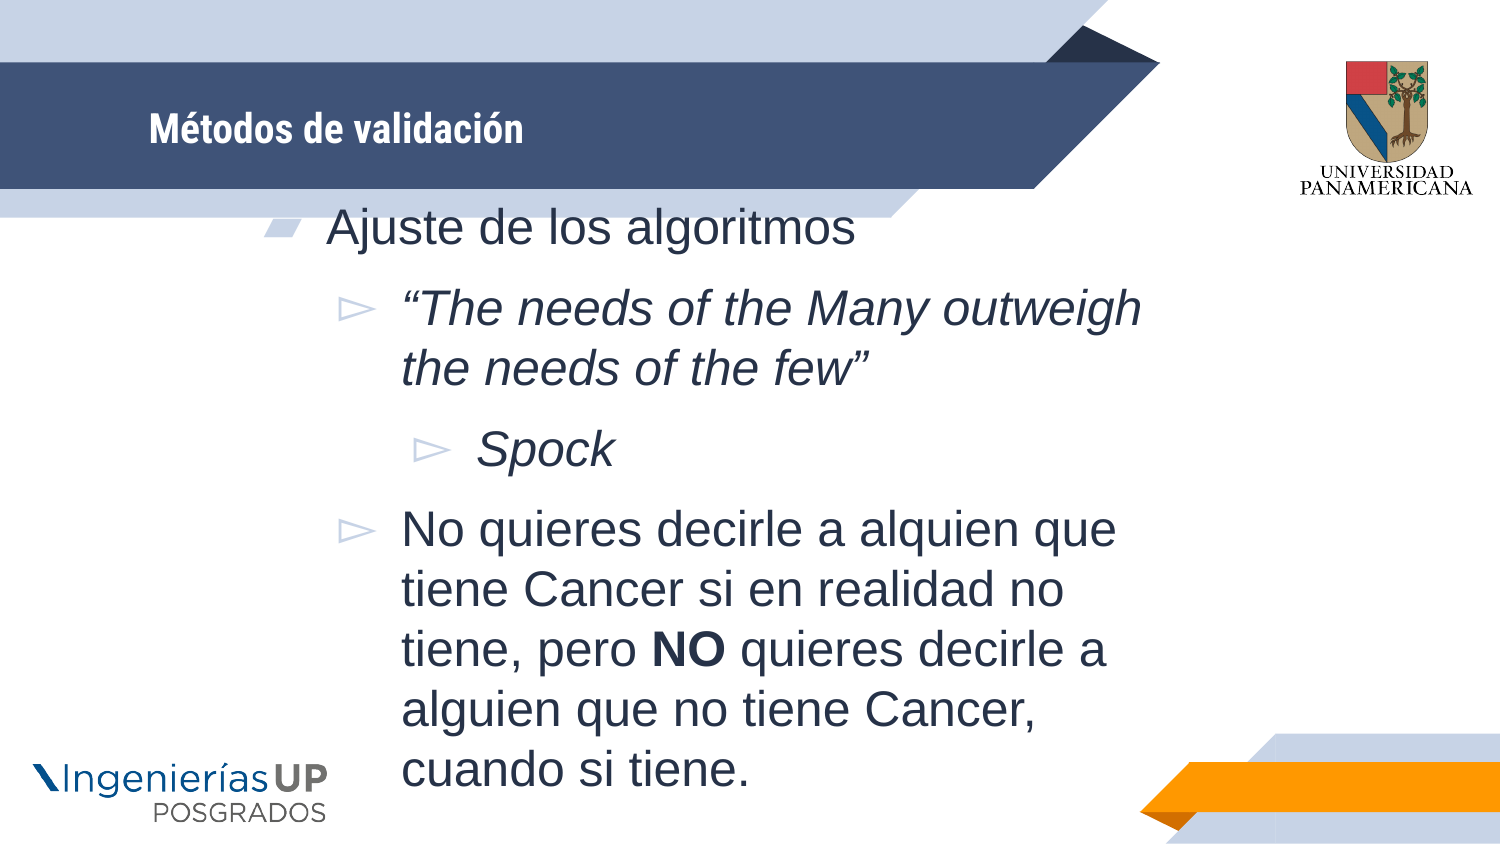

# Métodos de validación

Ajuste de los algoritmos
“The needs of the Many outweigh the needs of the few”
Spock
No quieres decirle a alquien que tiene Cancer si en realidad no tiene, pero NO quieres decirle a alguien que no tiene Cancer, cuando si tiene.